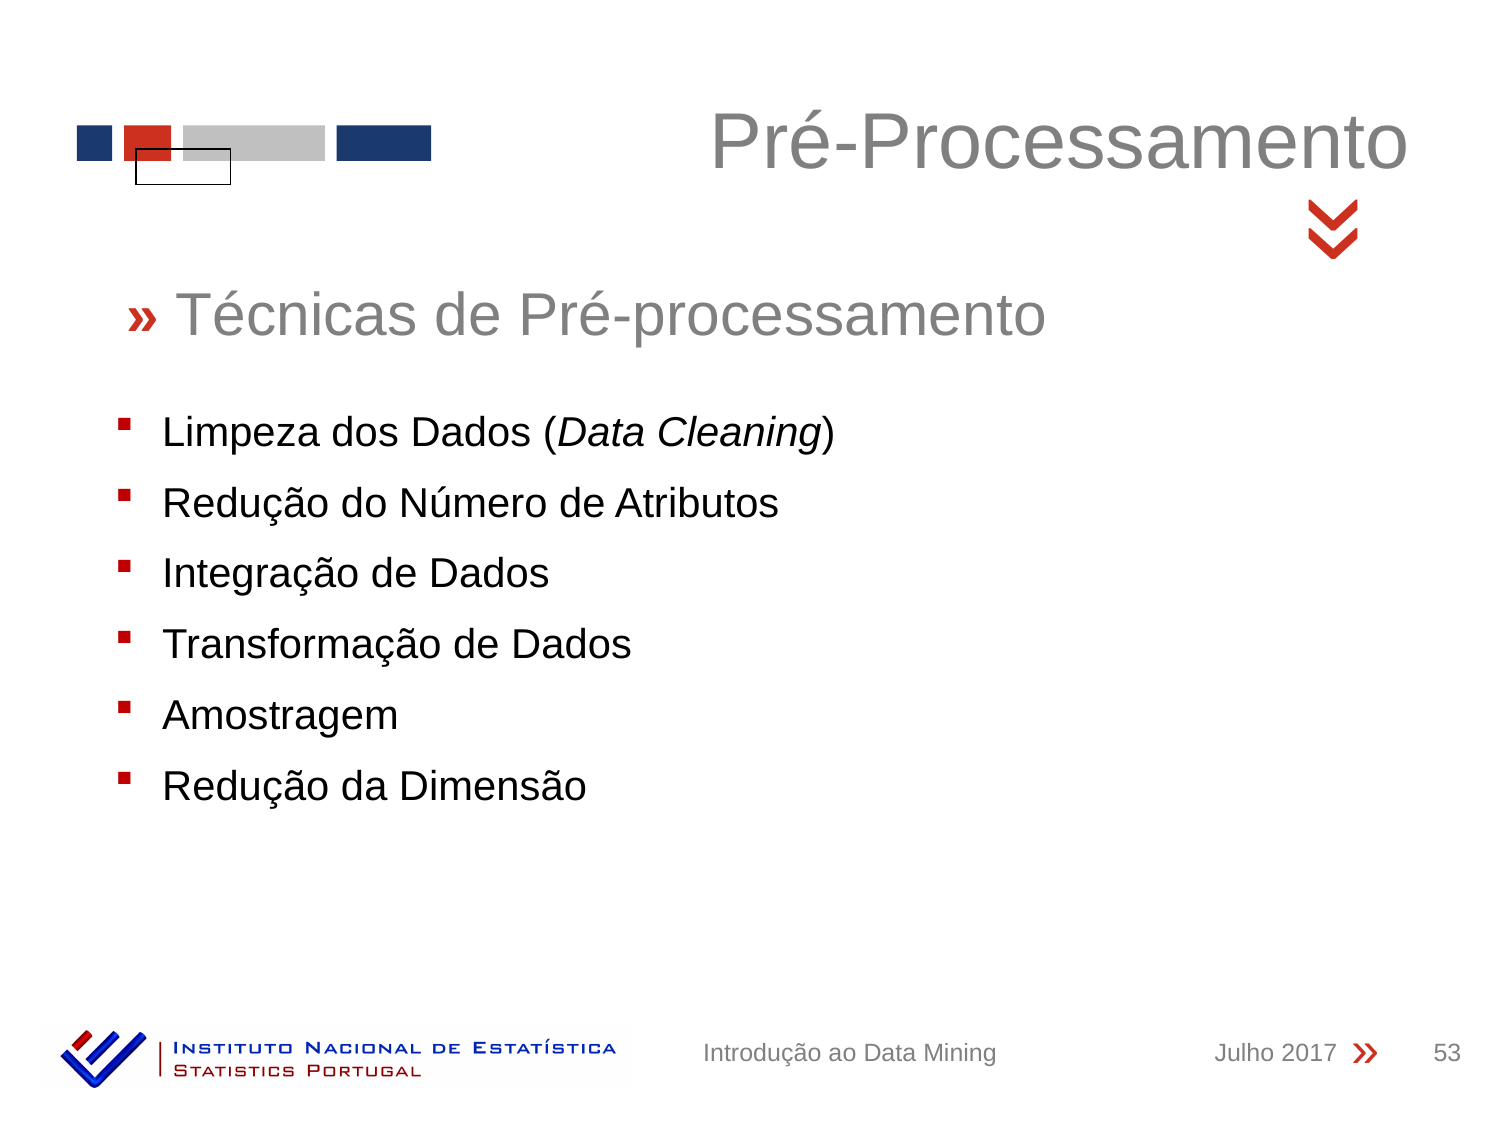

Pré-Processamento
«
» Técnicas de Pré-processamento
 Limpeza dos Dados (Data Cleaning)
 Redução do Número de Atributos
 Integração de Dados
 Transformação de Dados
 Amostragem
 Redução da Dimensão
Introdução ao Data Mining
Julho 2017
53
«